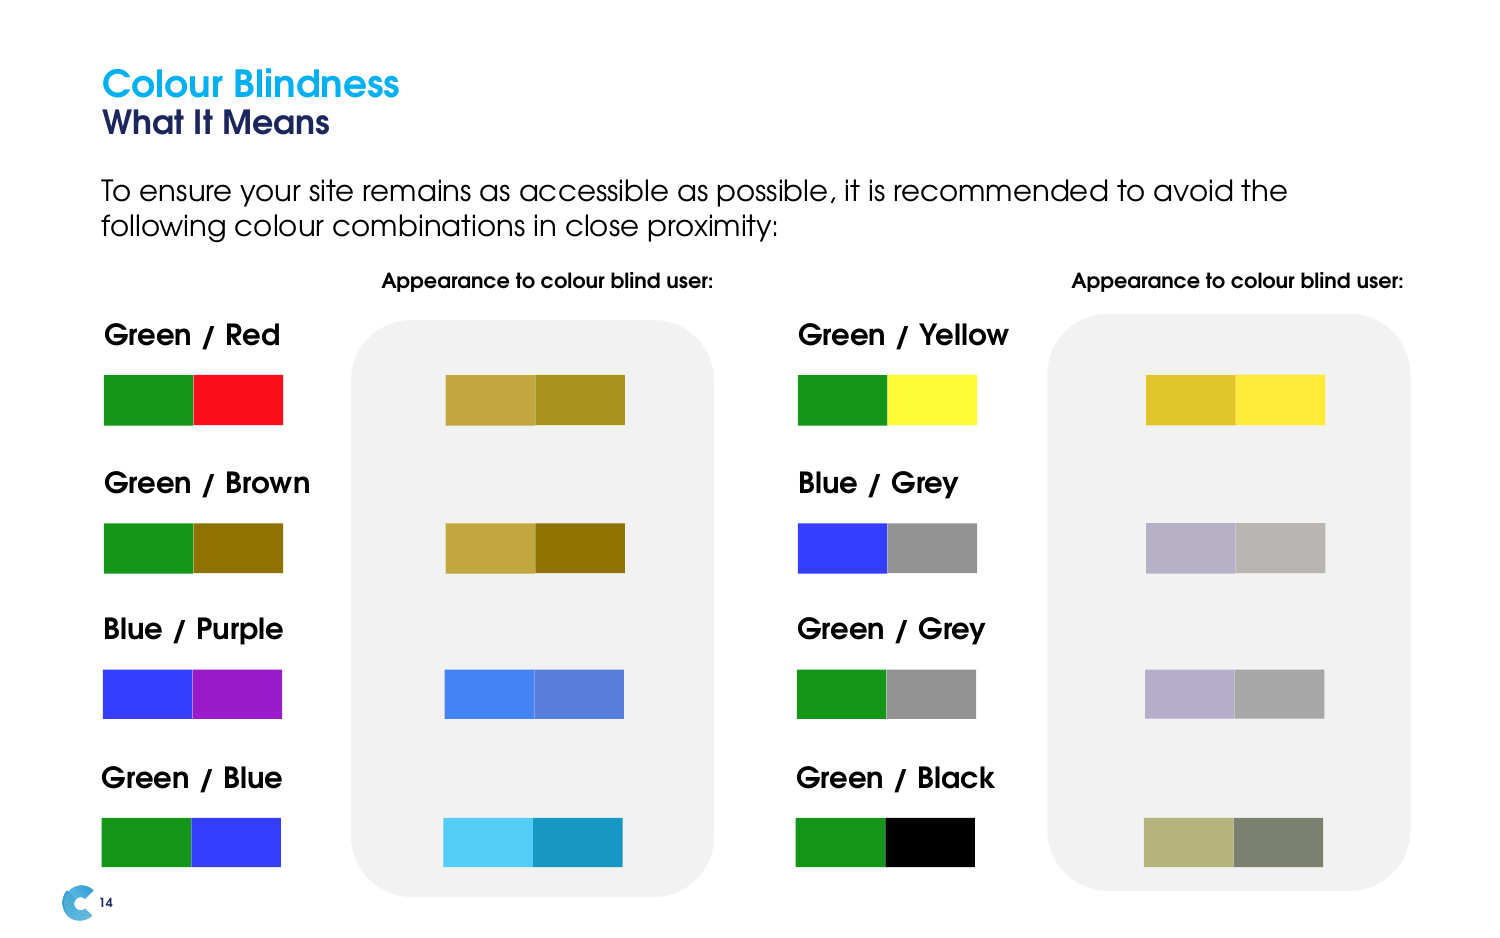

# Colour Blindness What It Means
To ensure your site remains as accessible as possible, it is recommended to avoid the following colour combinations in close proximity:
Appearance to colour blind user:
Appearance to colour blind user:

Green / Red

Green / Brown

Blue / Purple

Green / Blue

Green / Yellow

Blue / Grey

Green / Grey

Green / Black

14